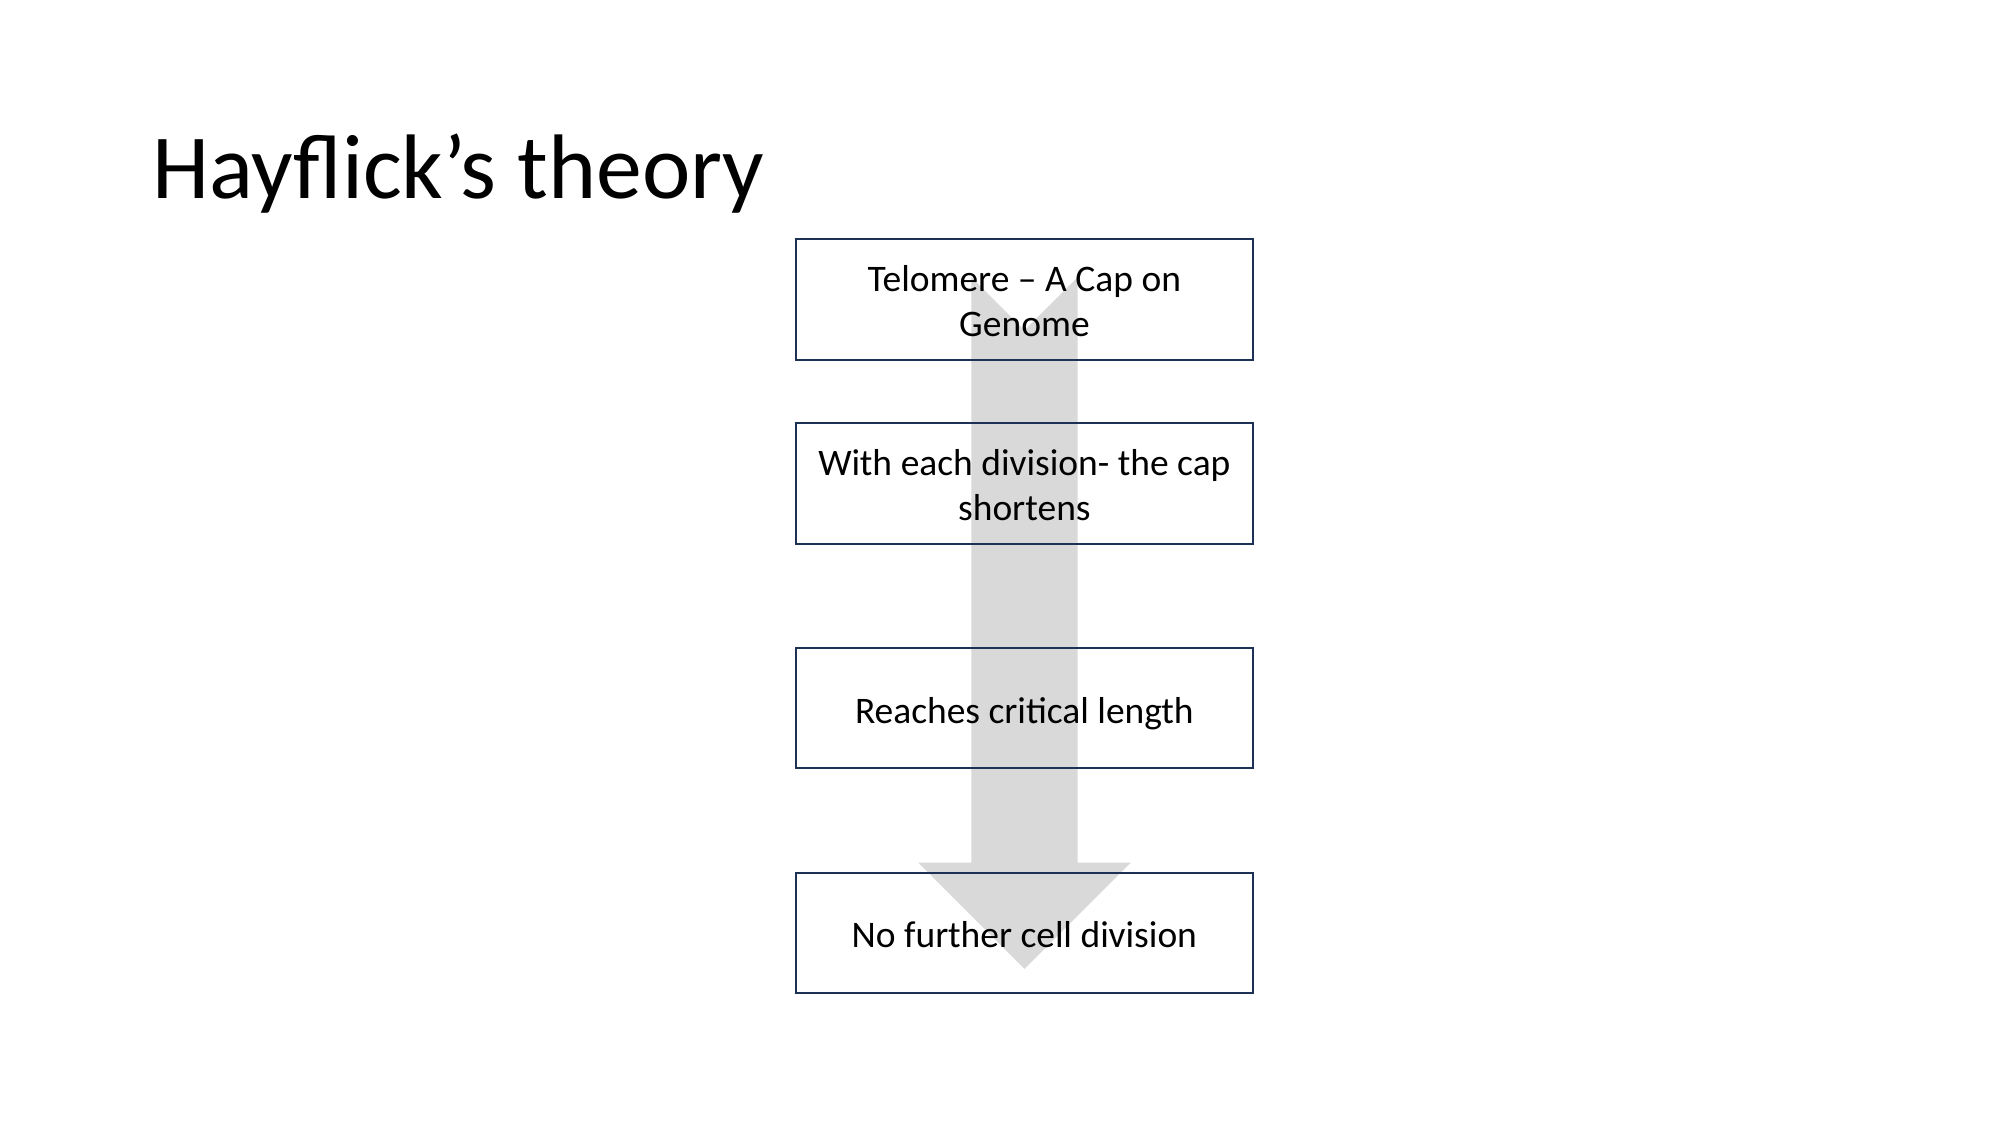

# Hayflick’s theory
Telomere – A Cap on Genome

With each division- the cap shortens

Reaches critical length
No further cell division